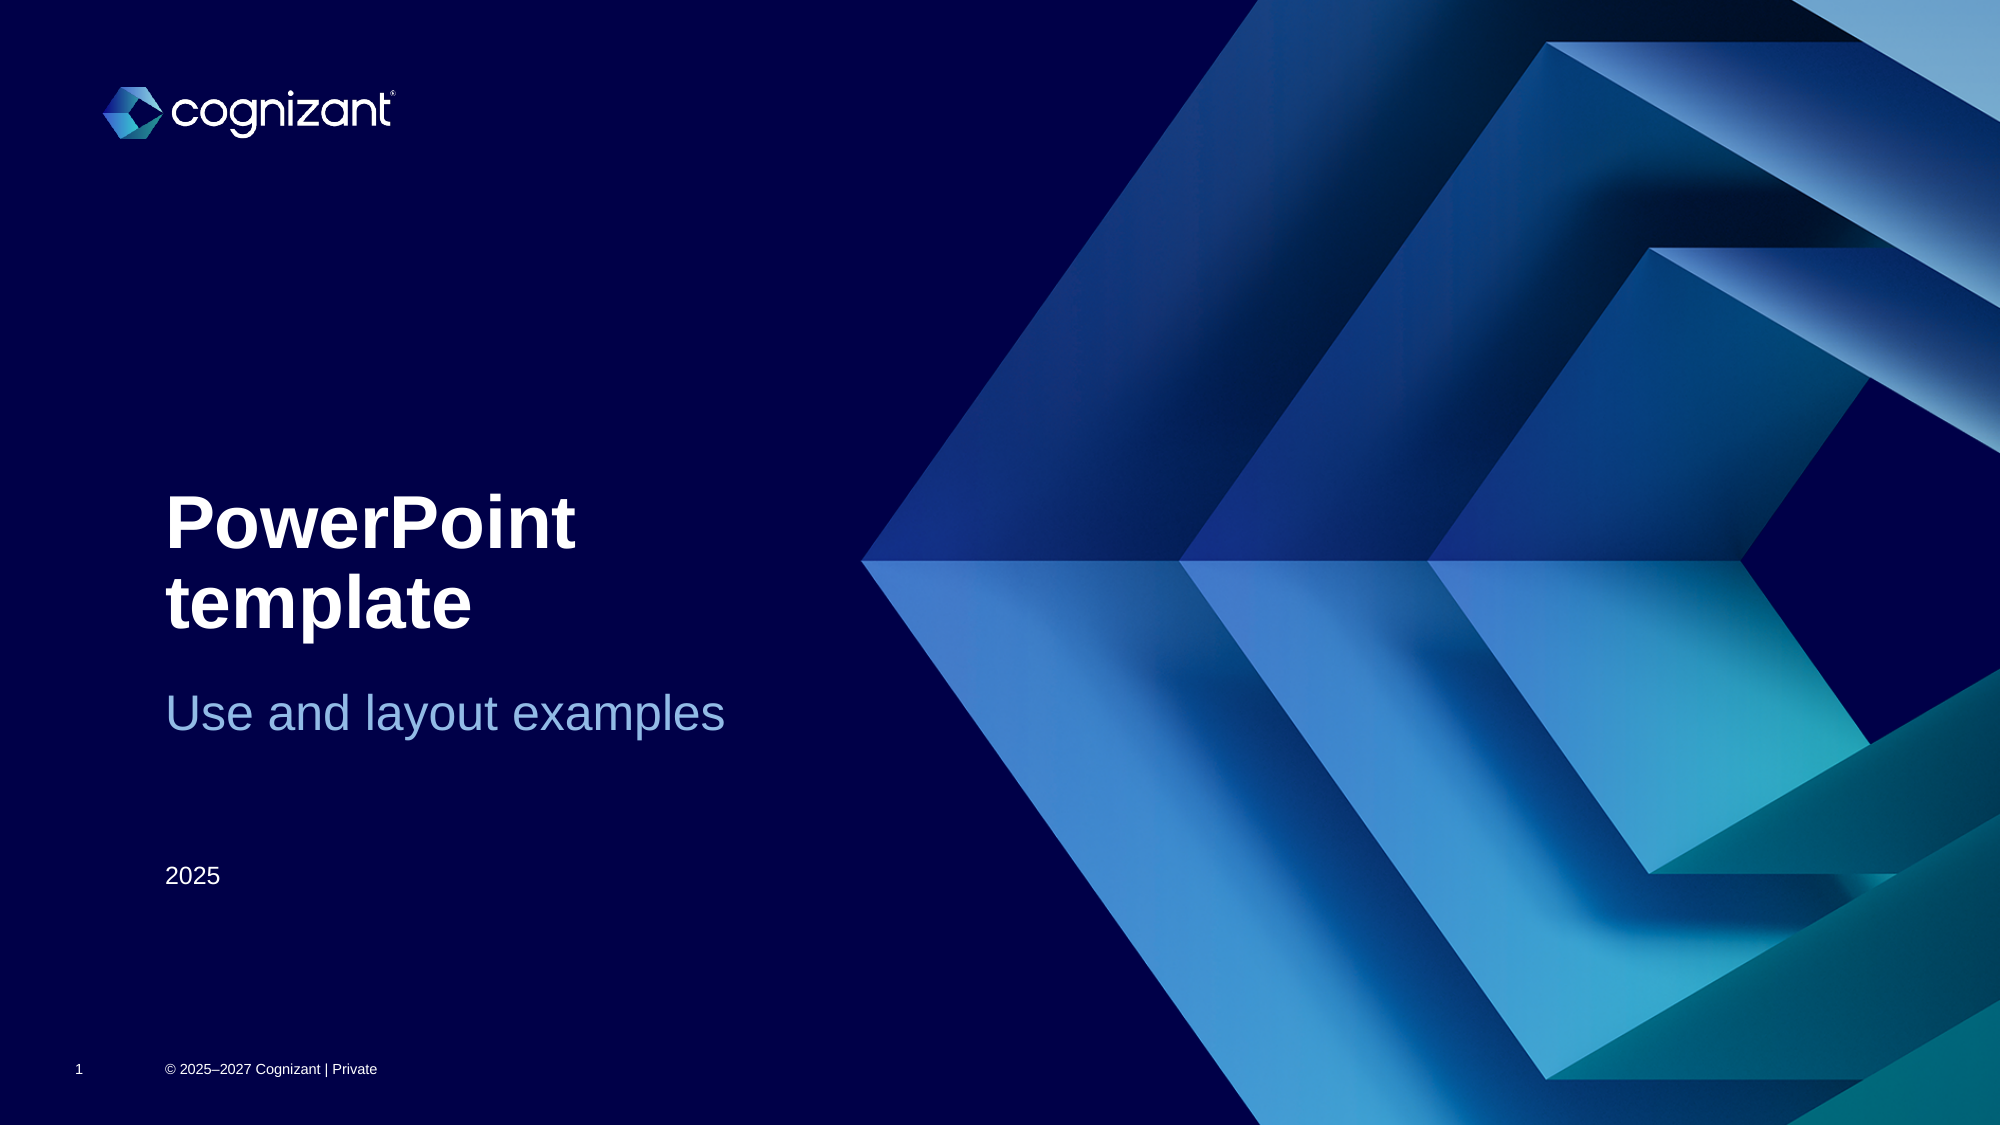

# PowerPoint template
Use and layout examples
2025
1
© 2025–2027 Cognizant | Private